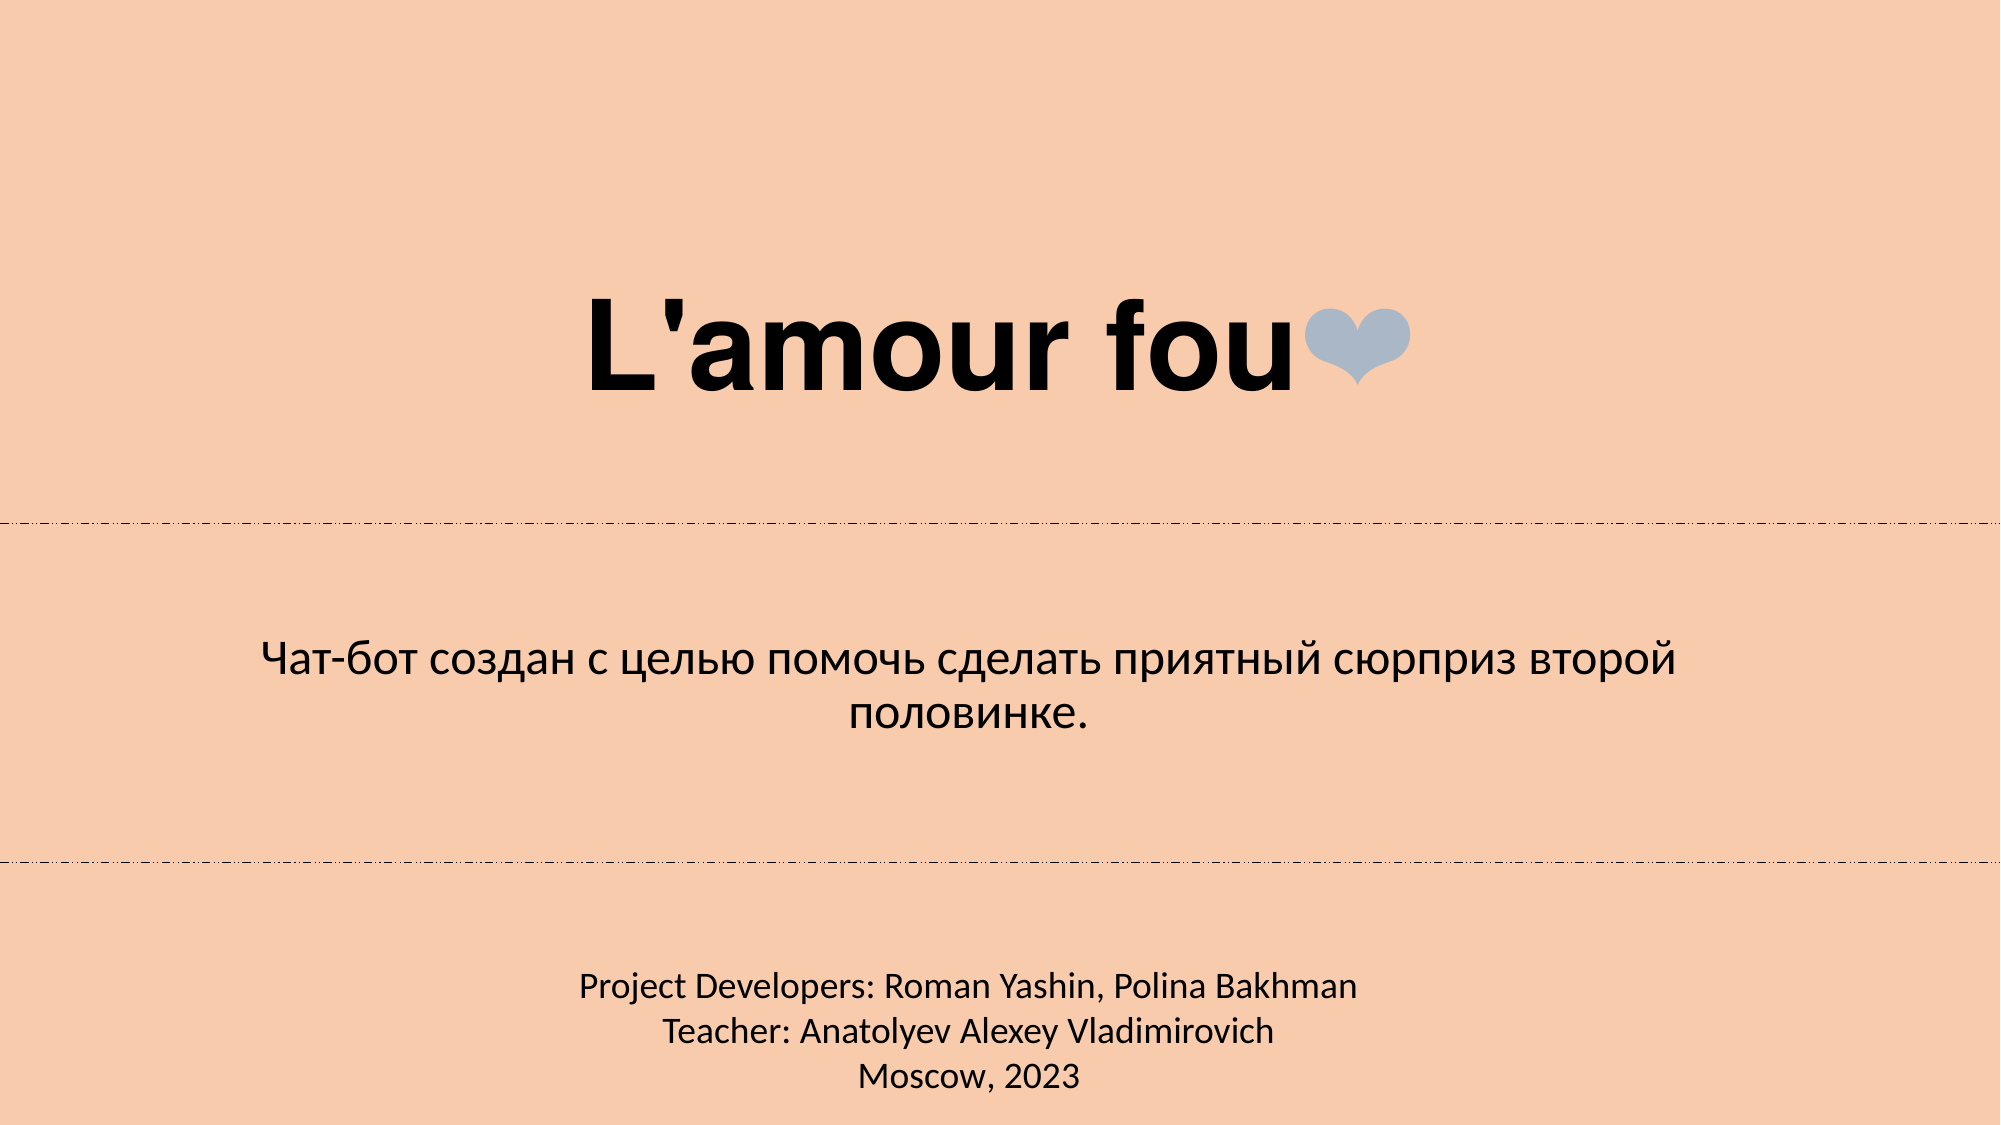

# L'amour fou❤️
Чат-бот создан с целью помочь сделать приятный сюрприз второй половинке.
Project Developers: Roman Yashin, Polina Bakhman
Teacher: Anatolyev Alexey Vladimirovich
Moscow, 2023